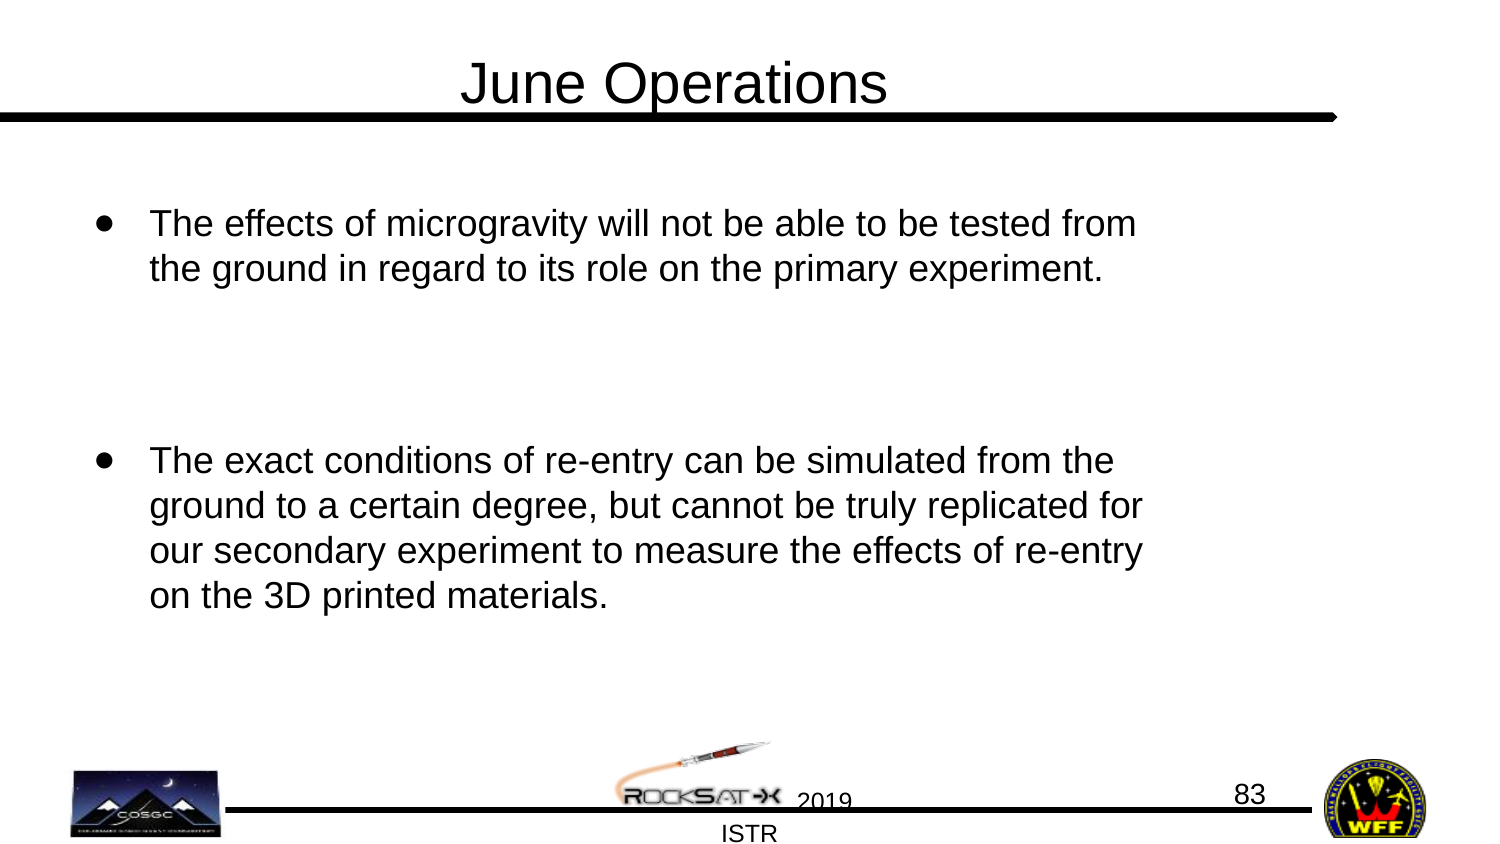

# June Operations
The effects of microgravity will not be able to be tested from the ground in regard to its role on the primary experiment.
The exact conditions of re-entry can be simulated from the ground to a certain degree, but cannot be truly replicated for our secondary experiment to measure the effects of re-entry on the 3D printed materials.
83